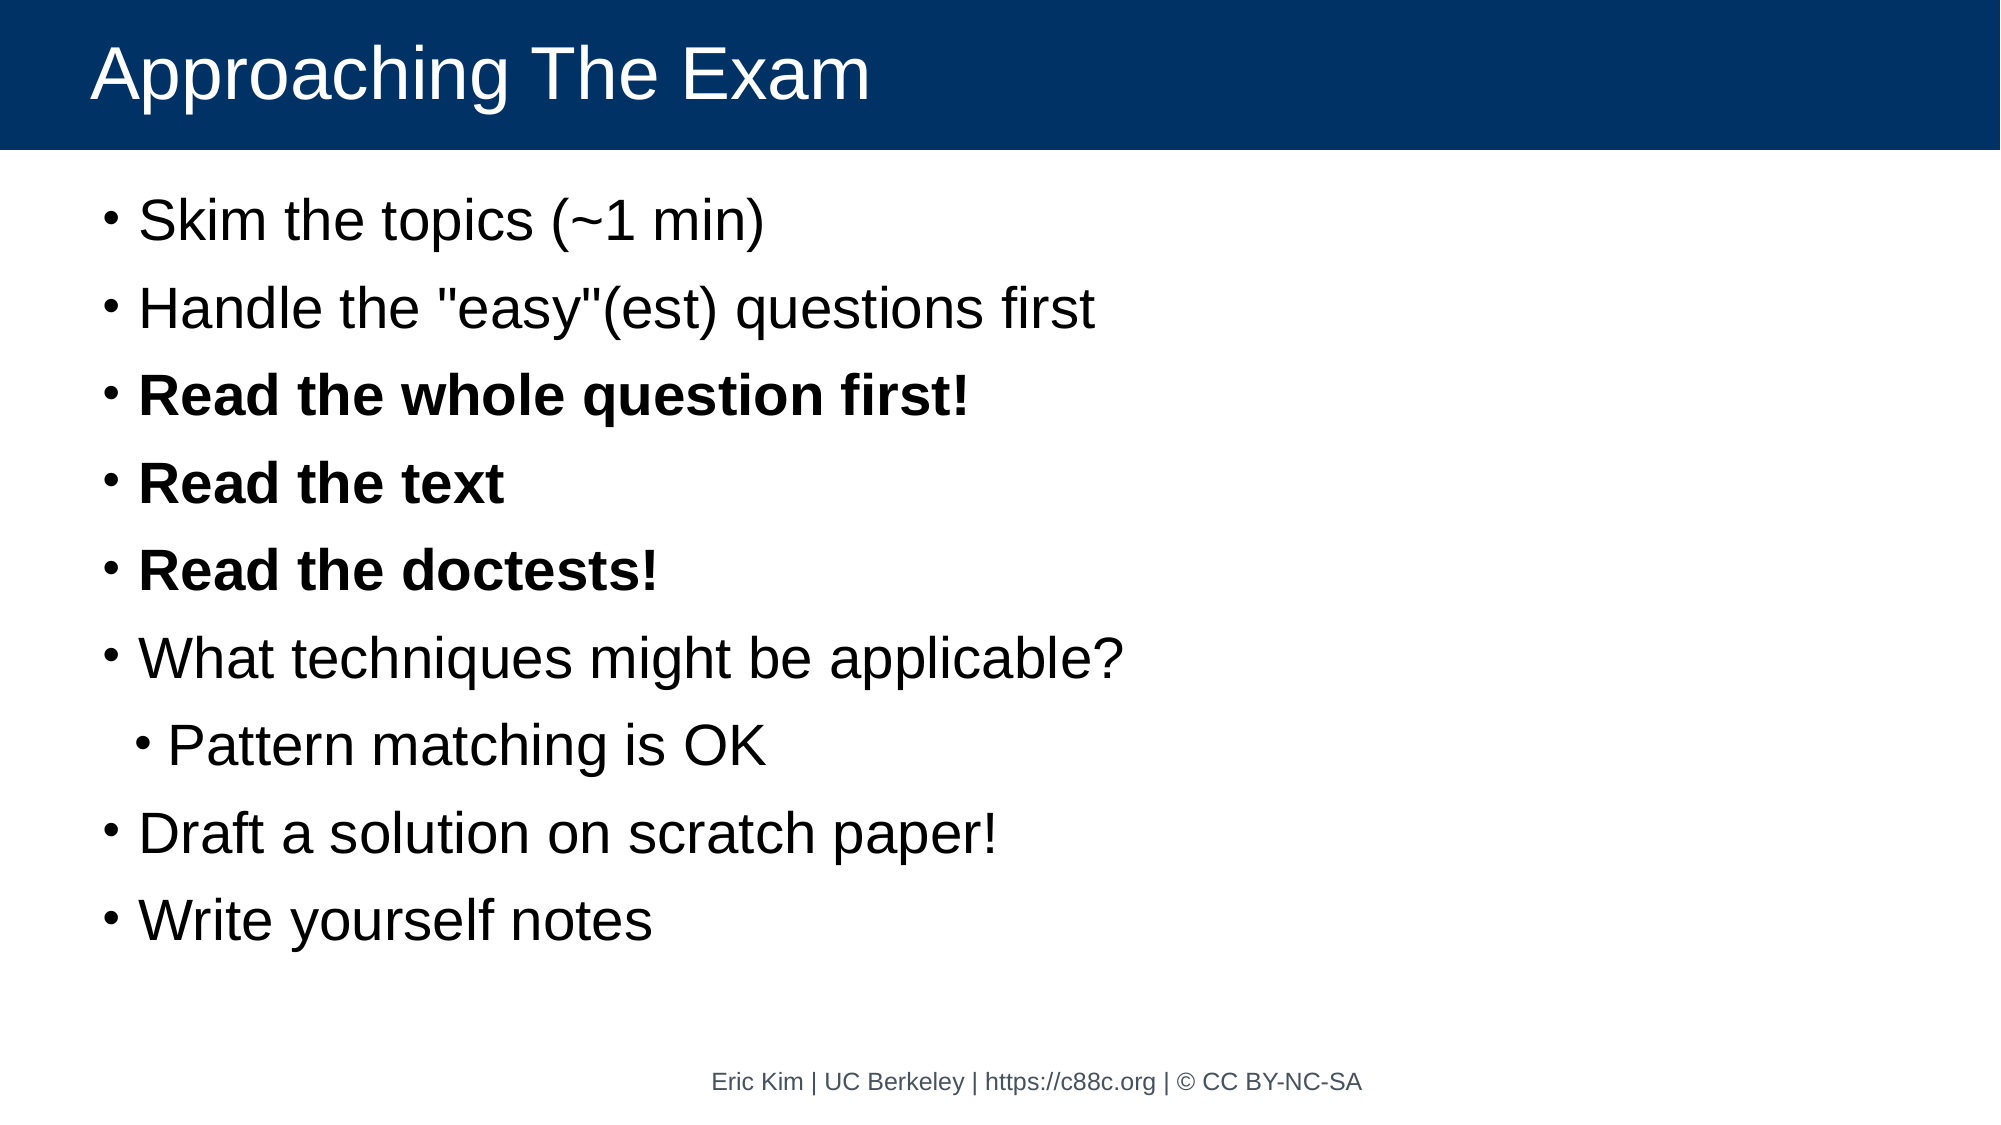

# Approaching The Exam
 Skim the topics (~1 min)
 Handle the "easy"(est) questions first
 Read the whole question first!
 Read the text
 Read the doctests!
 What techniques might be applicable?
 Pattern matching is OK
 Draft a solution on scratch paper!
 Write yourself notes
Eric Kim | UC Berkeley | https://c88c.org | © CC BY-NC-SA